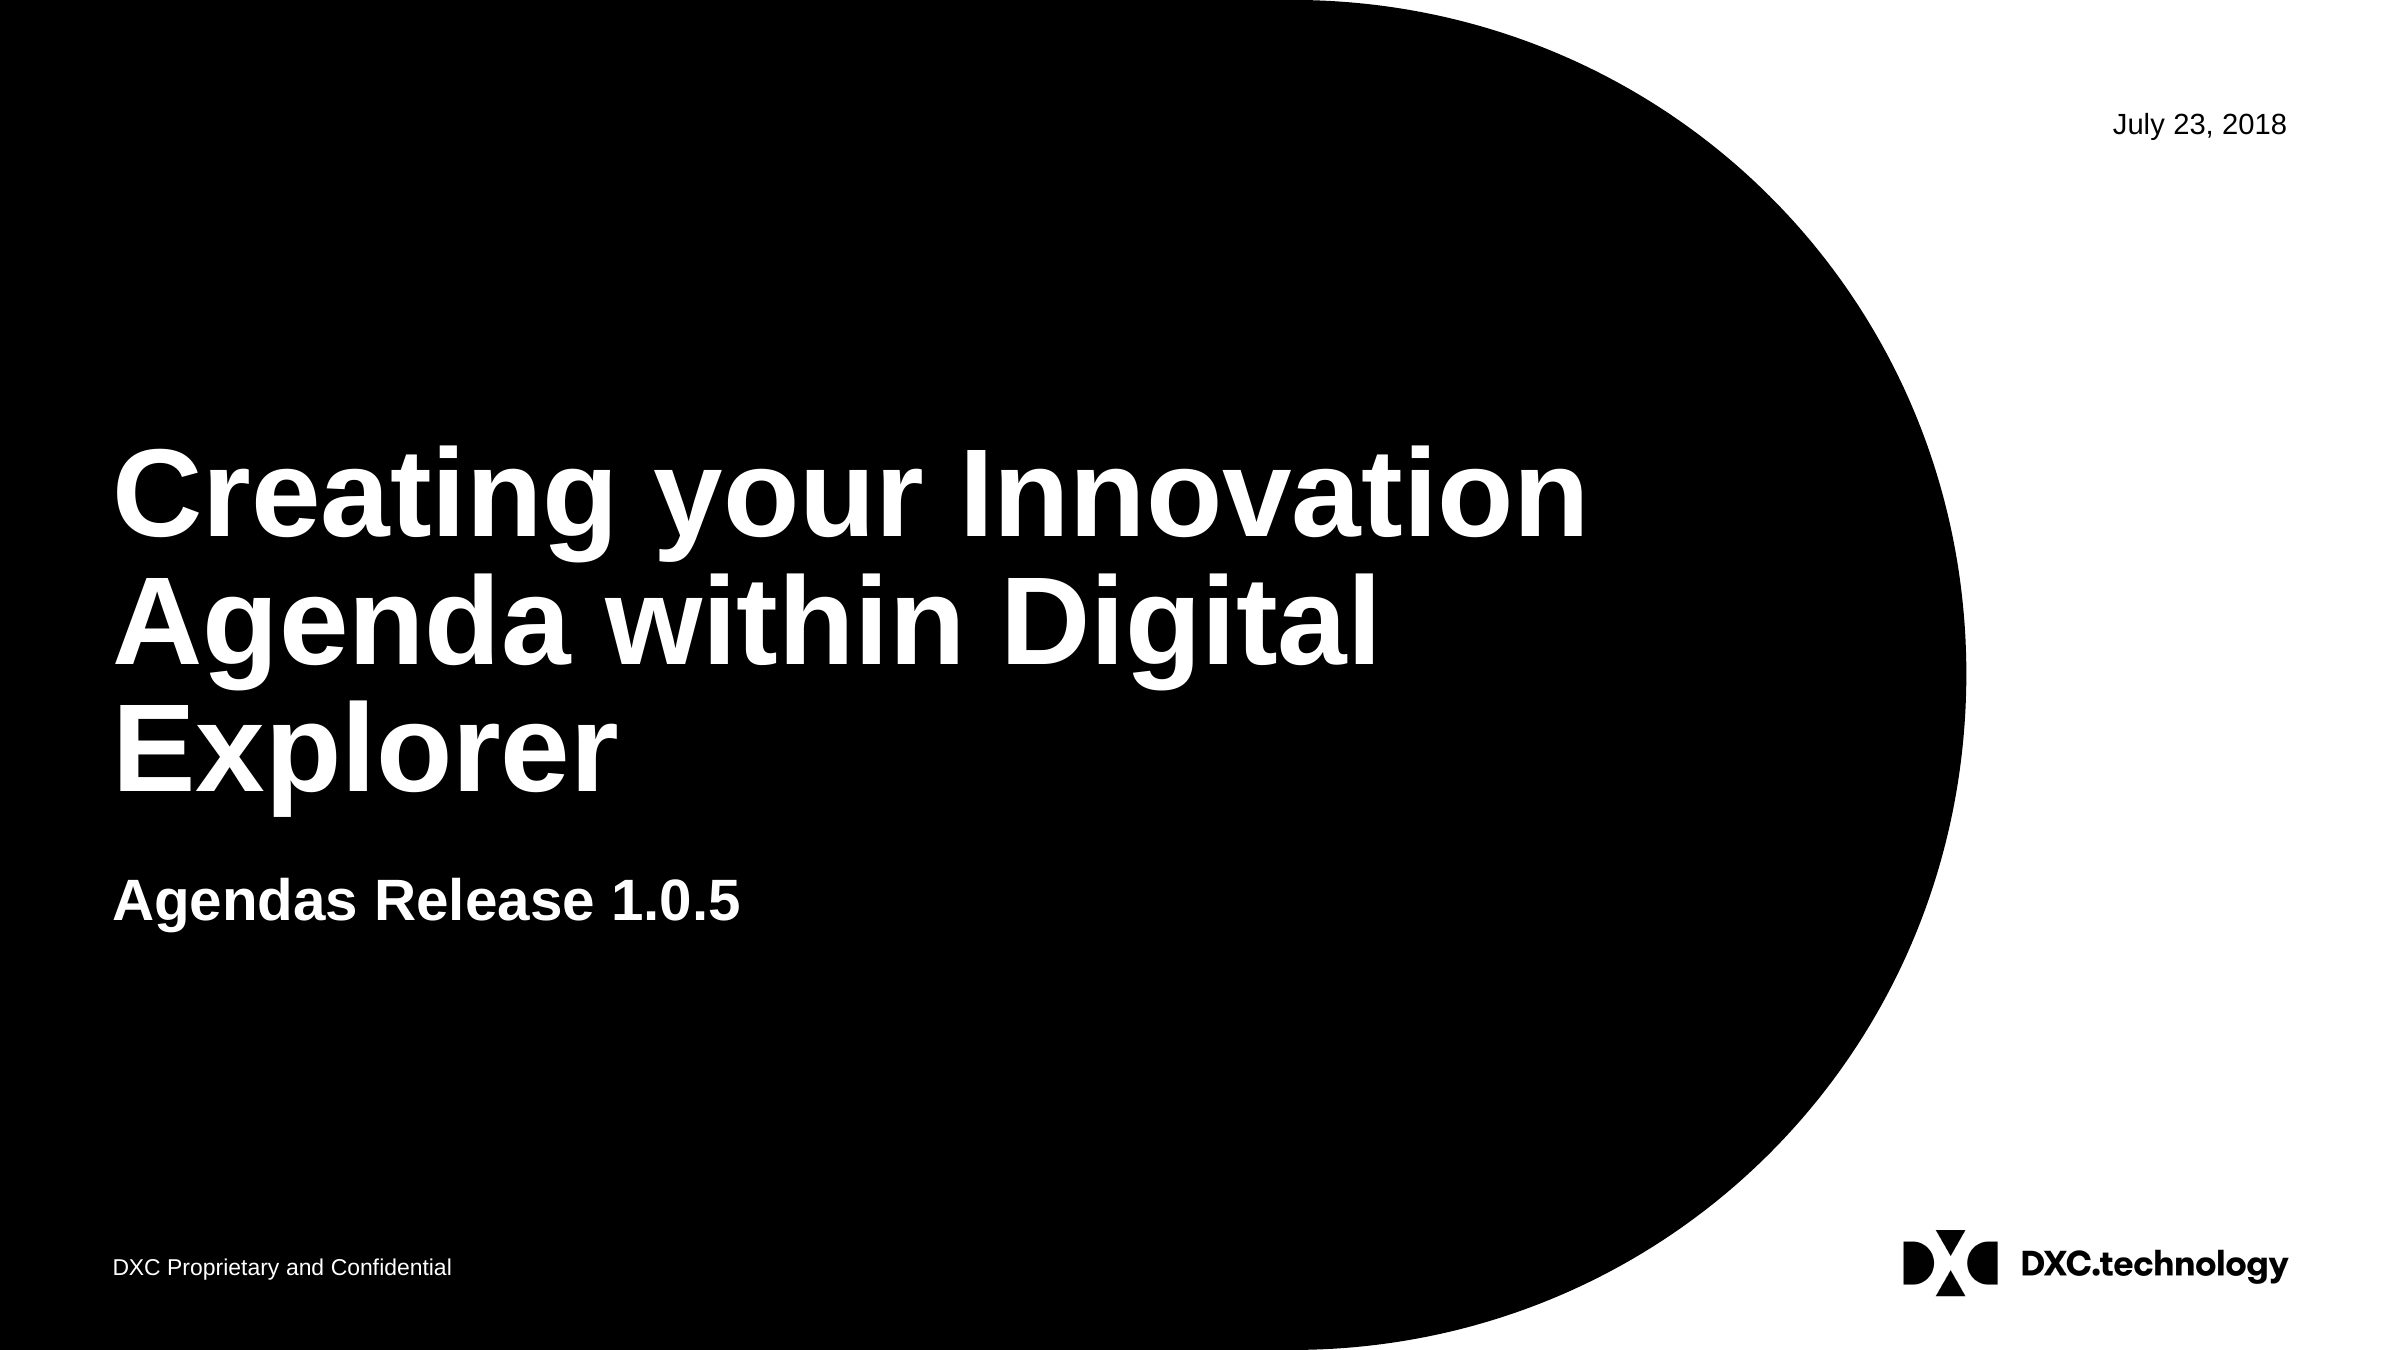

# Creating your Innovation Agenda within Digital Explorer
Agendas Release 1.0.5